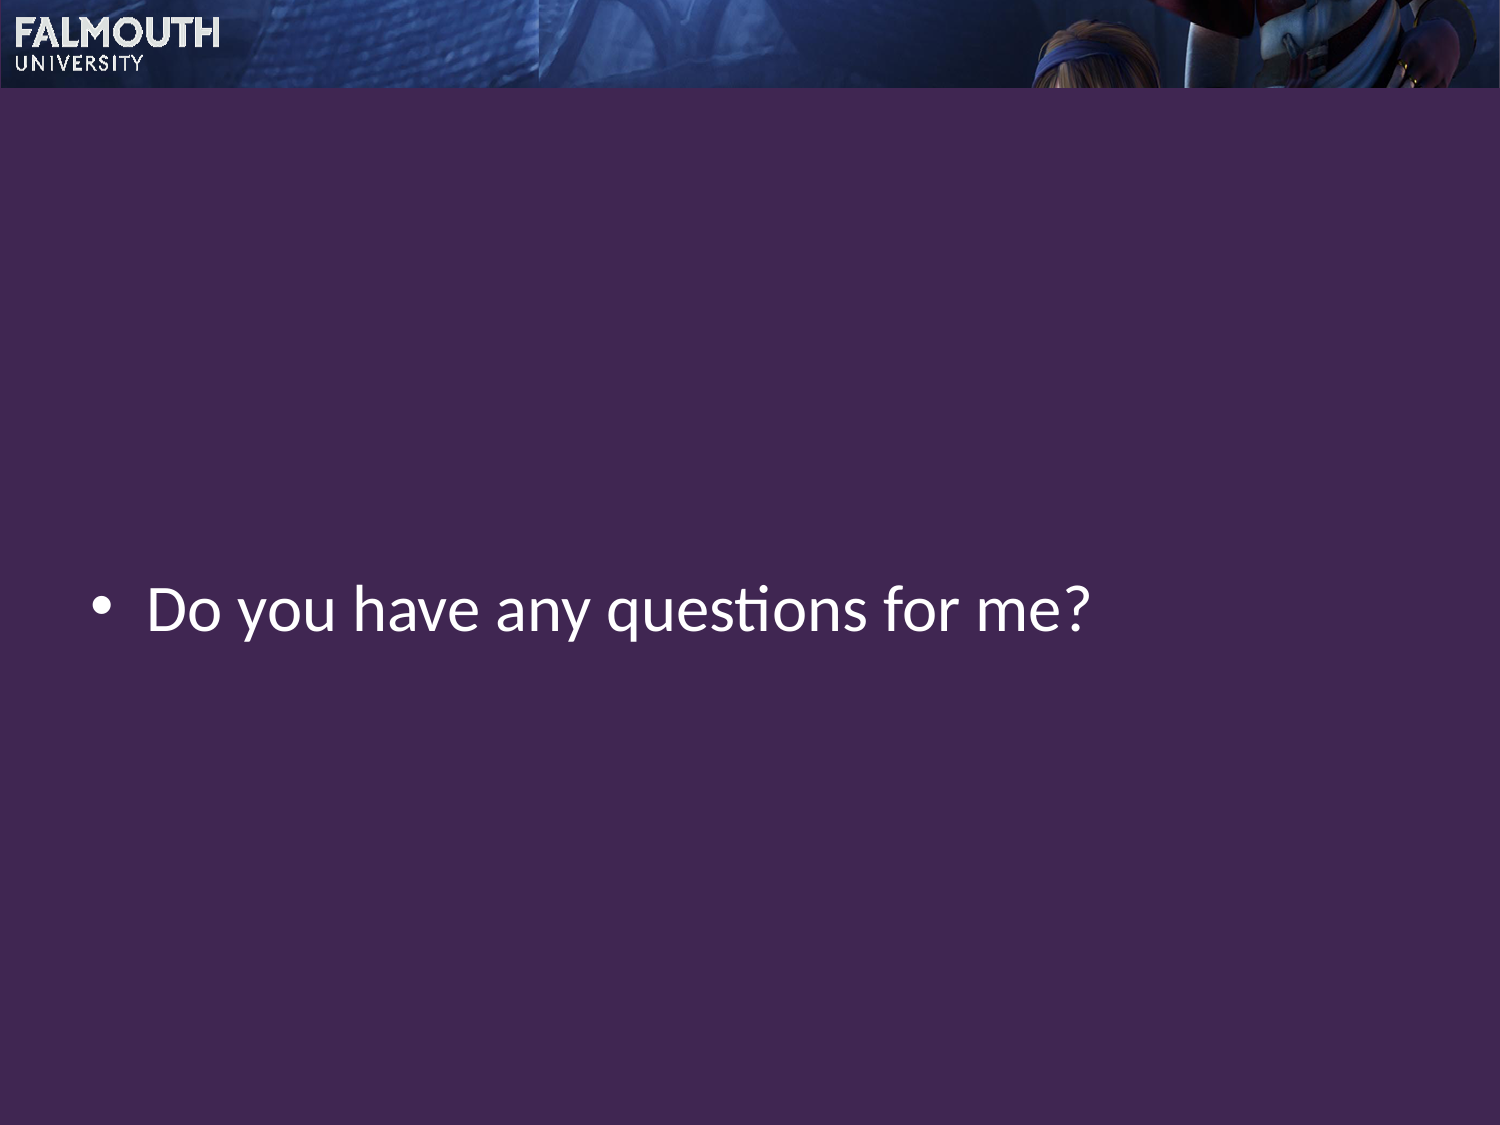

Do you have any questions for me?